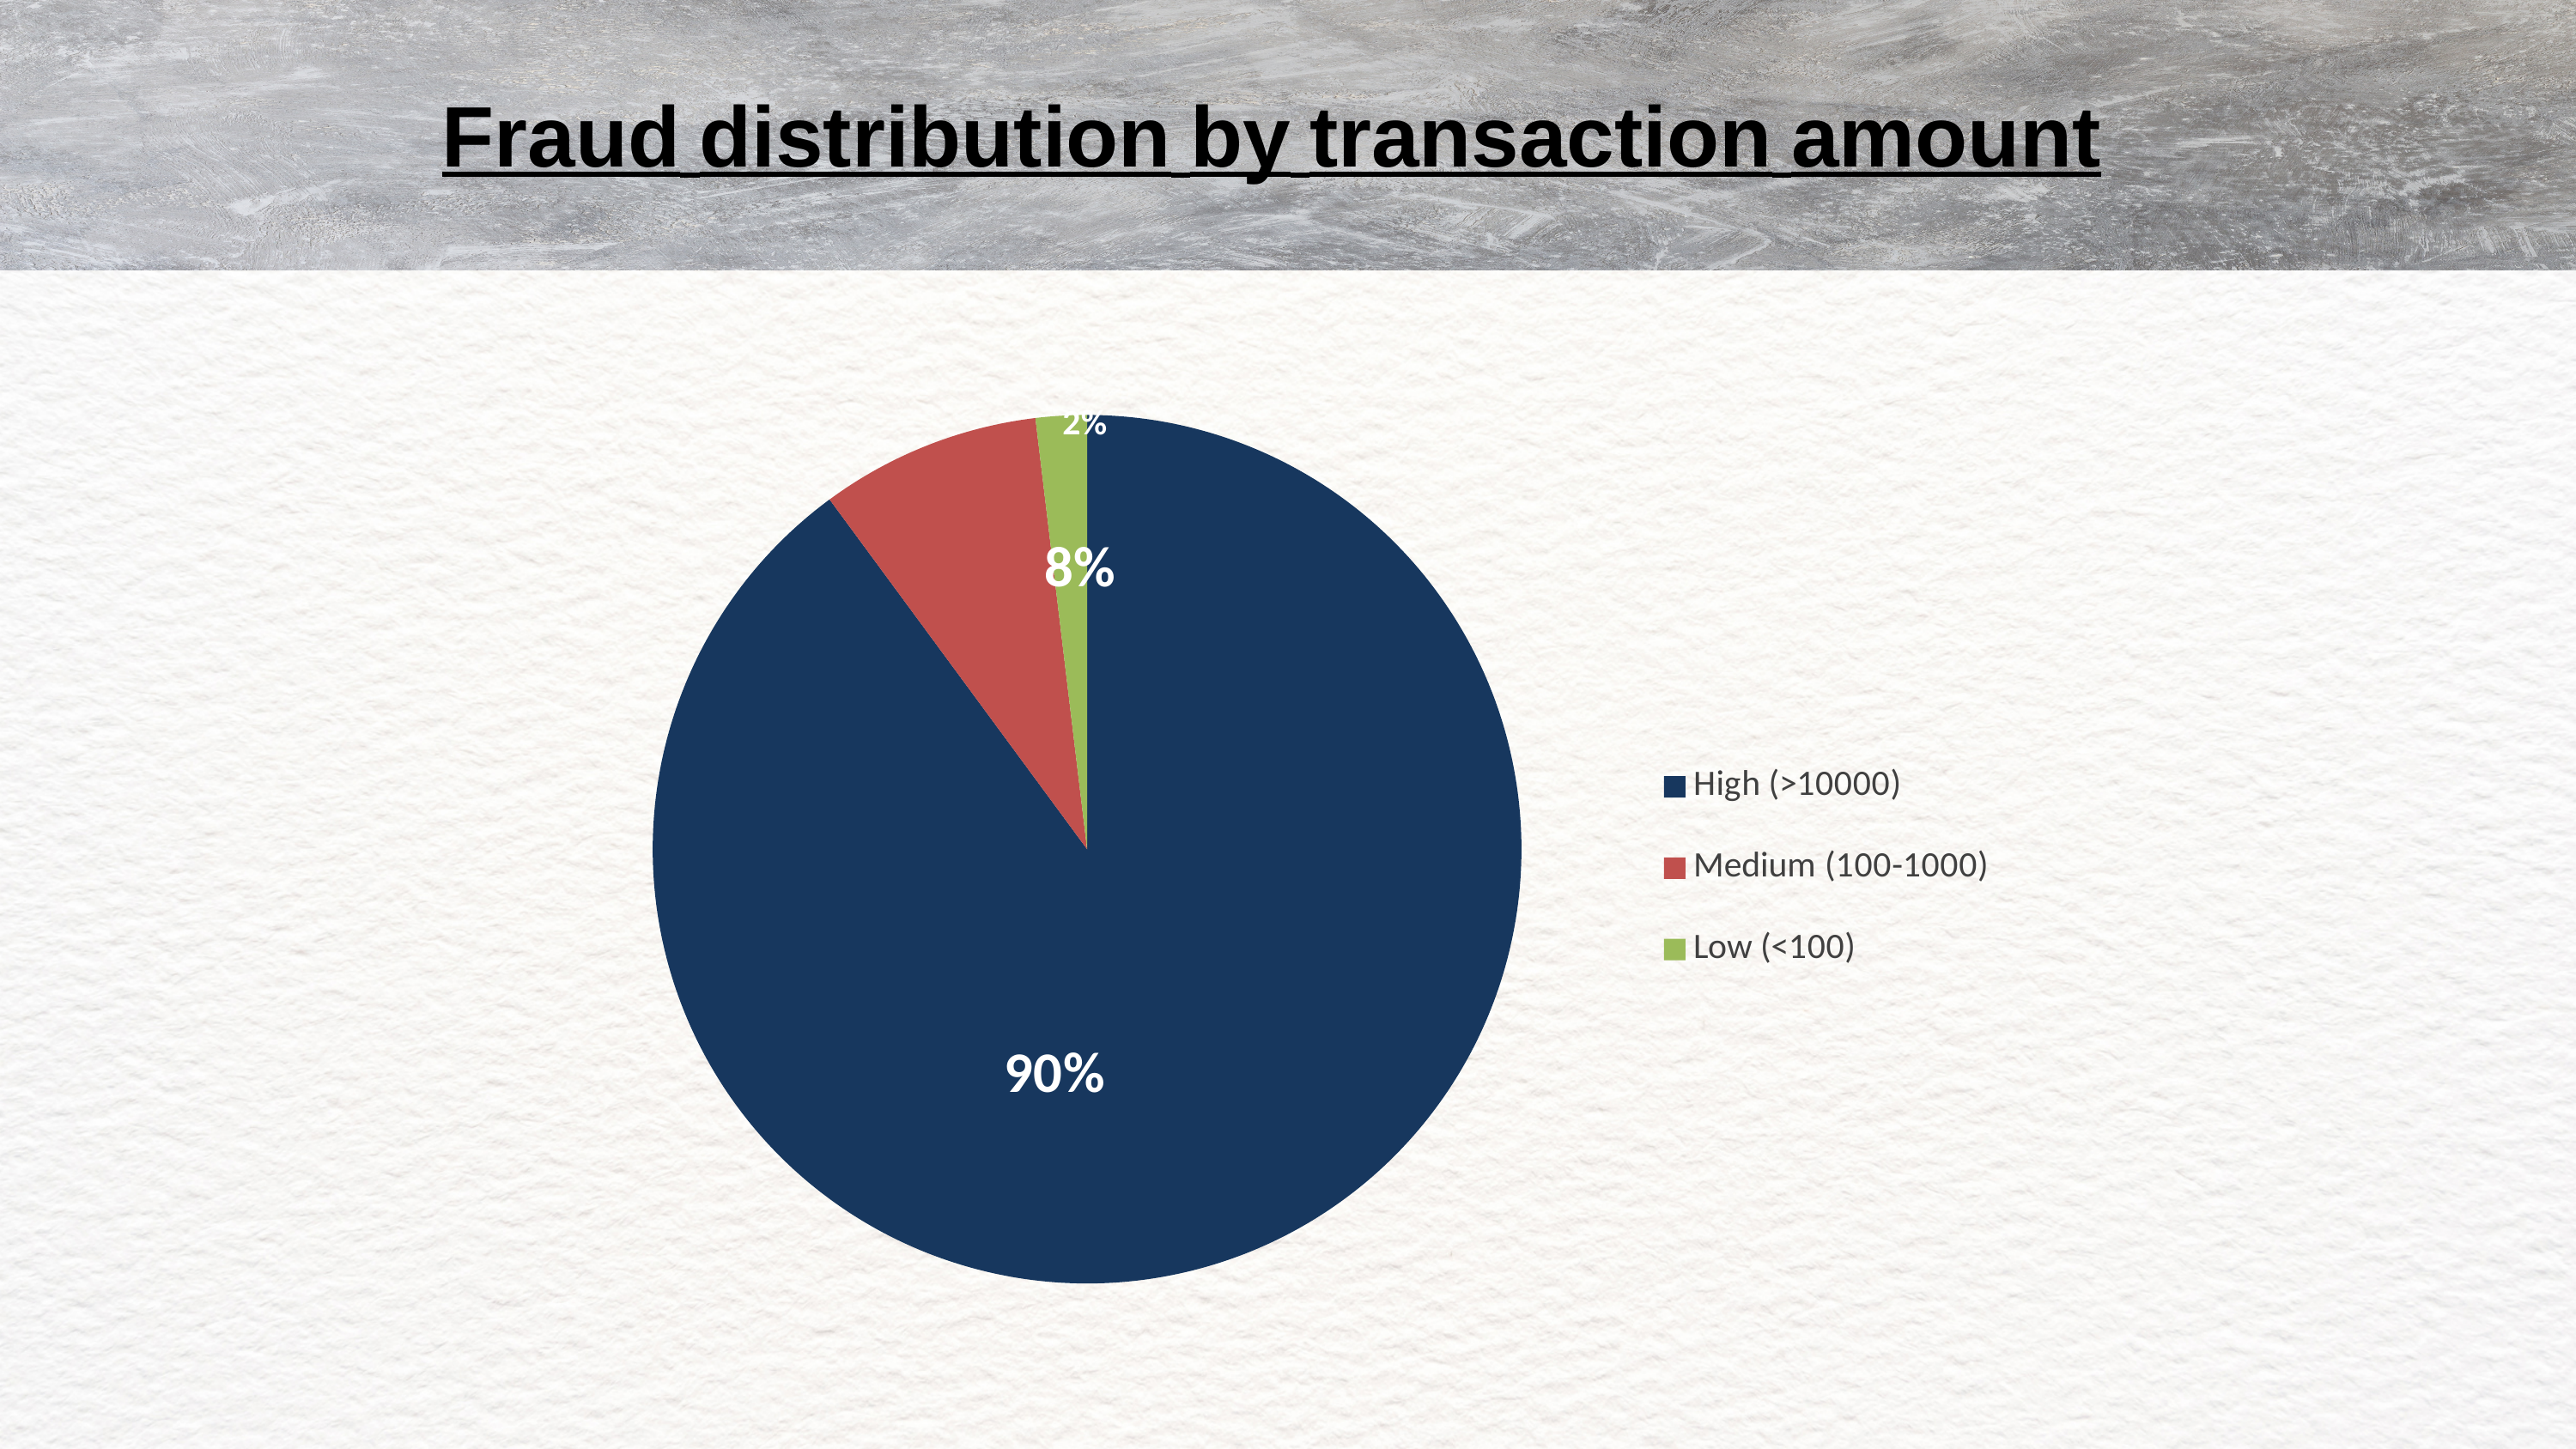

Fraud distribution by transaction amount

### Chart

| Category | fraud_count |
|---|---|
| High (>10000) | 899.0 |
| Medium (100-1000) | 82.0 |
| Low (<100) | 19.0 |